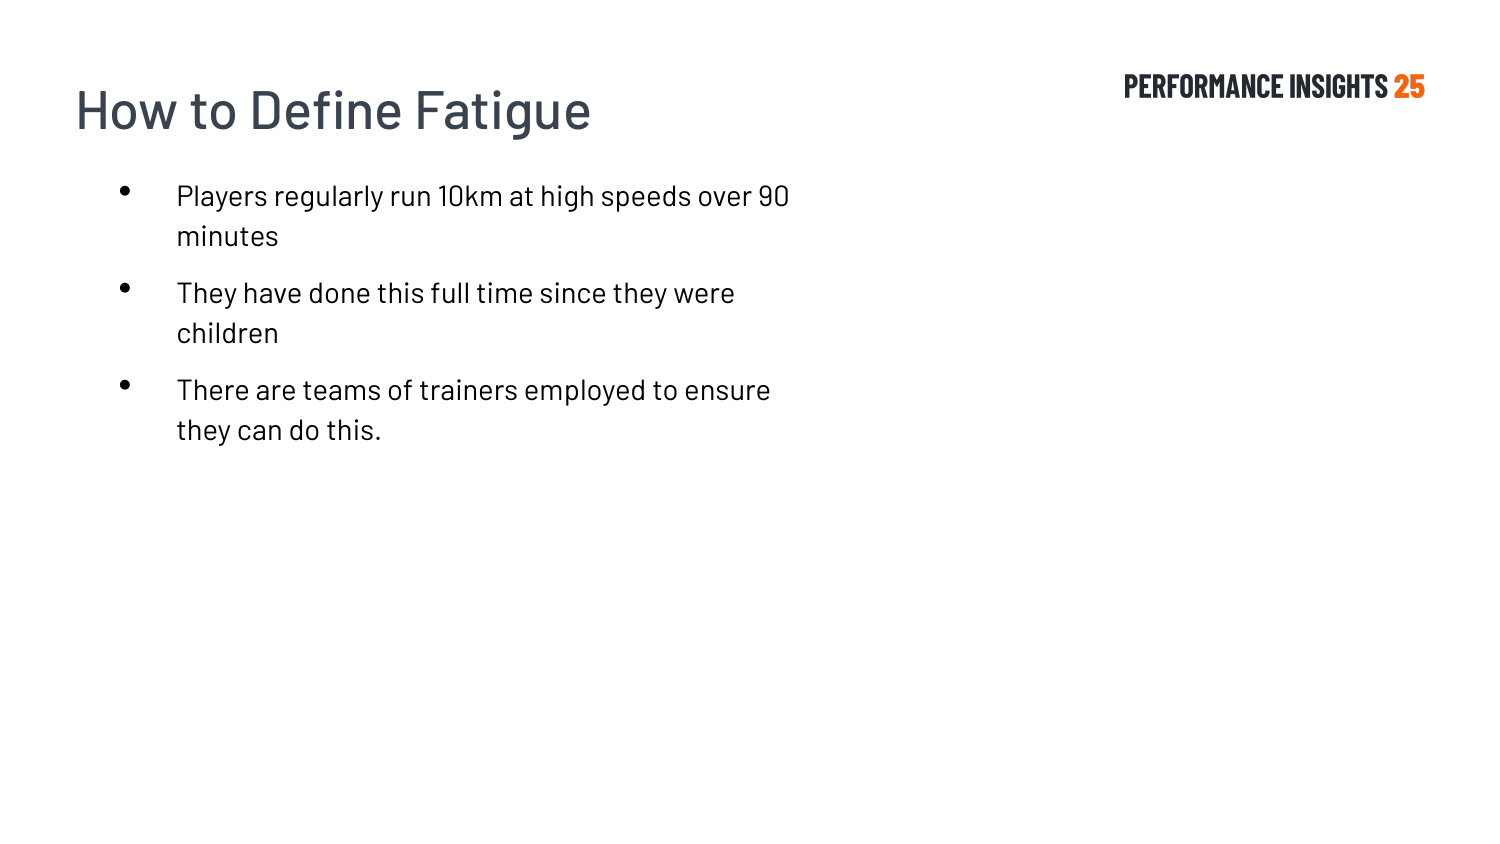

How to Define Fatigue
Players regularly run 10km at high speeds over 90 minutes
They have done this full time since they were children
There are teams of trainers employed to ensure they can do this.